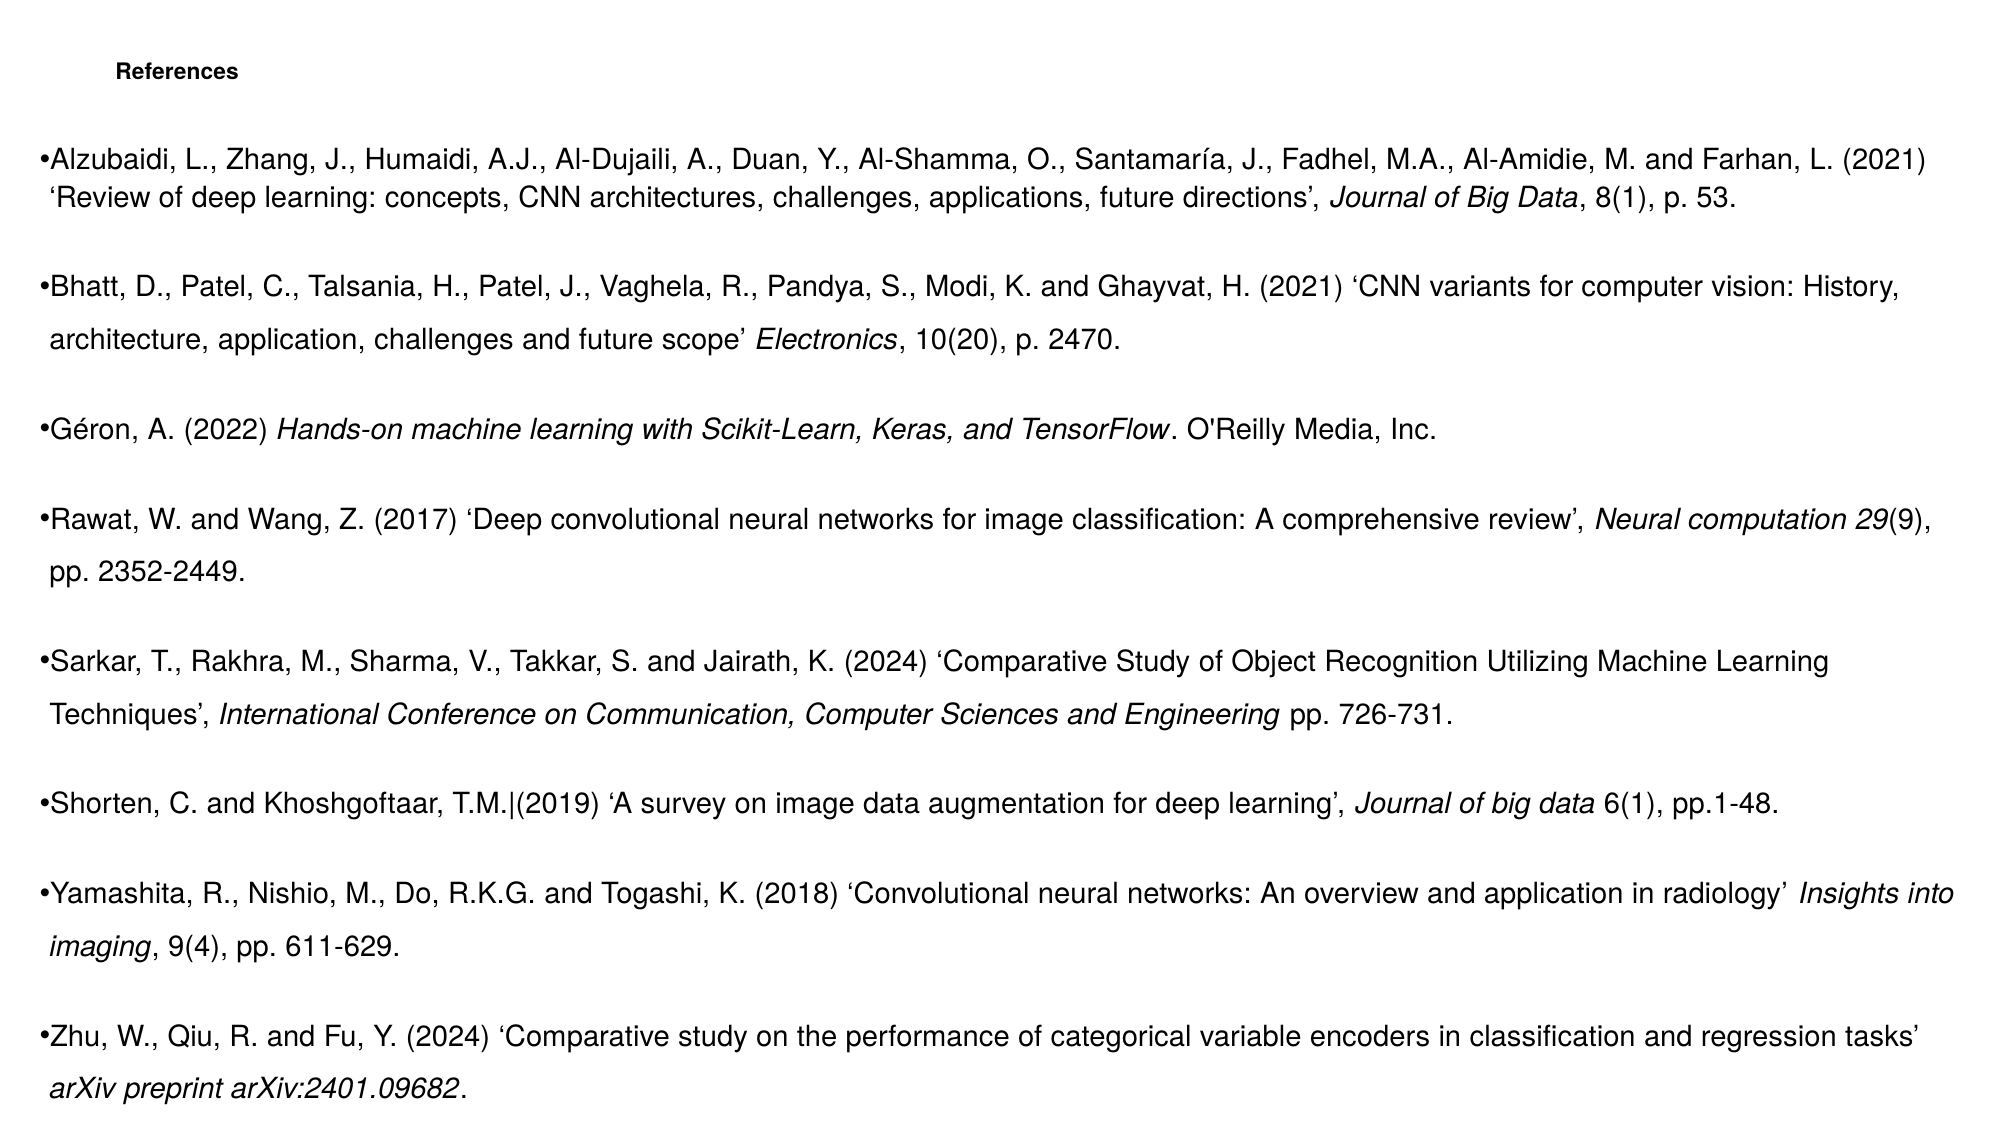

# References
Alzubaidi, L., Zhang, J., Humaidi, A.J., Al-Dujaili, A., Duan, Y., Al-Shamma, O., Santamaría, J., Fadhel, M.A., Al-Amidie, M. and Farhan, L. (2021) ‘Review of deep learning: concepts, CNN architectures, challenges, applications, future directions’, Journal of Big Data, 8(1), p. 53.
Bhatt, D., Patel, C., Talsania, H., Patel, J., Vaghela, R., Pandya, S., Modi, K. and Ghayvat, H. (2021) ‘CNN variants for computer vision: History, architecture, application, challenges and future scope’ Electronics, 10(20), p. 2470.
Géron, A. (2022) Hands-on machine learning with Scikit-Learn, Keras, and TensorFlow. O'Reilly Media, Inc.
Rawat, W. and Wang, Z. (2017) ‘Deep convolutional neural networks for image classification: A comprehensive review’, Neural computation 29(9), pp. 2352-2449.
Sarkar, T., Rakhra, M., Sharma, V., Takkar, S. and Jairath, K. (2024) ‘Comparative Study of Object Recognition Utilizing Machine Learning Techniques’, International Conference on Communication, Computer Sciences and Engineering pp. 726-731.
Shorten, C. and Khoshgoftaar, T.M.|(2019) ‘A survey on image data augmentation for deep learning’, Journal of big data 6(1), pp.1-48.
Yamashita, R., Nishio, M., Do, R.K.G. and Togashi, K. (2018) ‘Convolutional neural networks: An overview and application in radiology’ Insights into imaging, 9(4), pp. 611-629.
Zhu, W., Qiu, R. and Fu, Y. (2024) ‘Comparative study on the performance of categorical variable encoders in classification and regression tasks’ arXiv preprint arXiv:2401.09682.